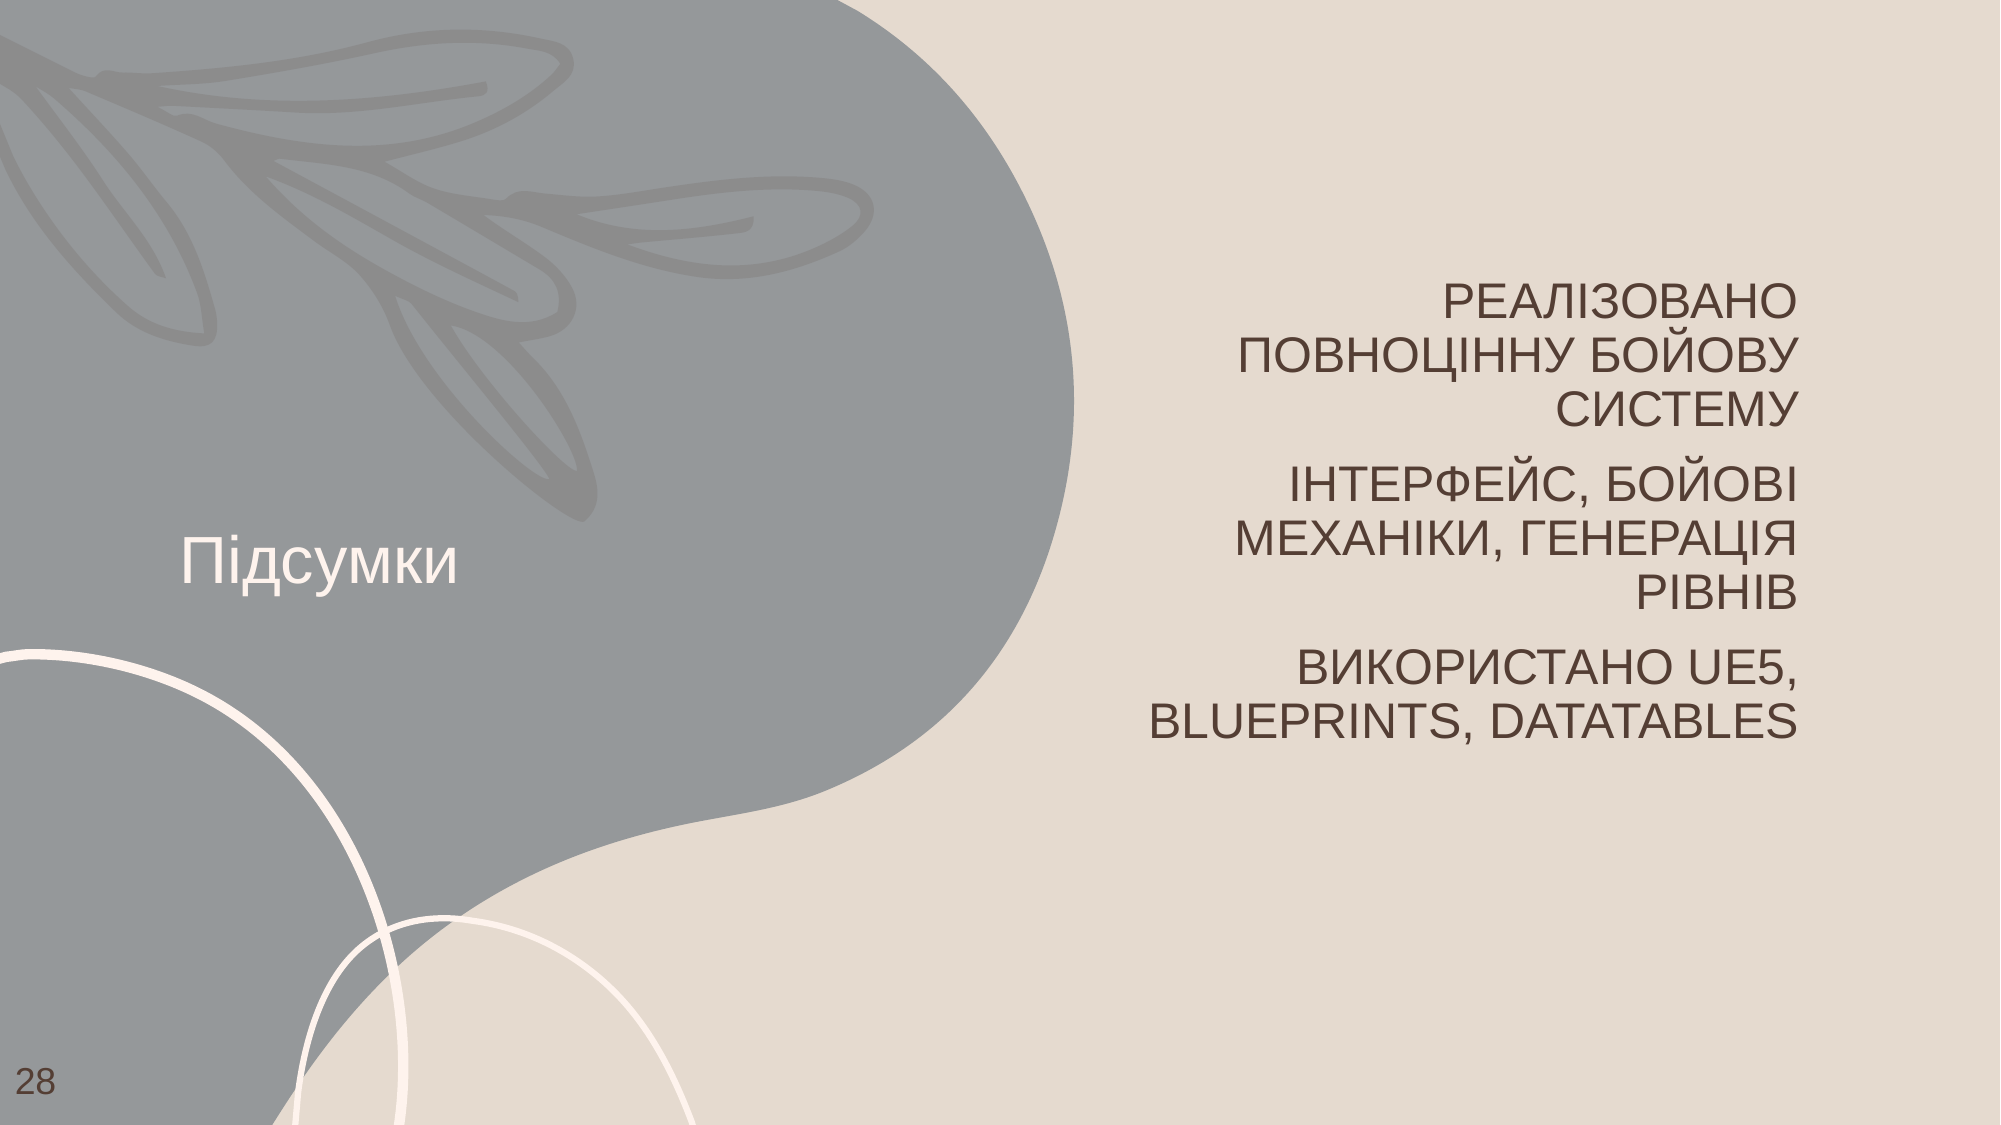

# Підсумки

Реалізовано повноцінну бойову систему
Інтерфейс, бойові механіки, генерація рівнів
Використано UE5, Blueprints, DataTables
28